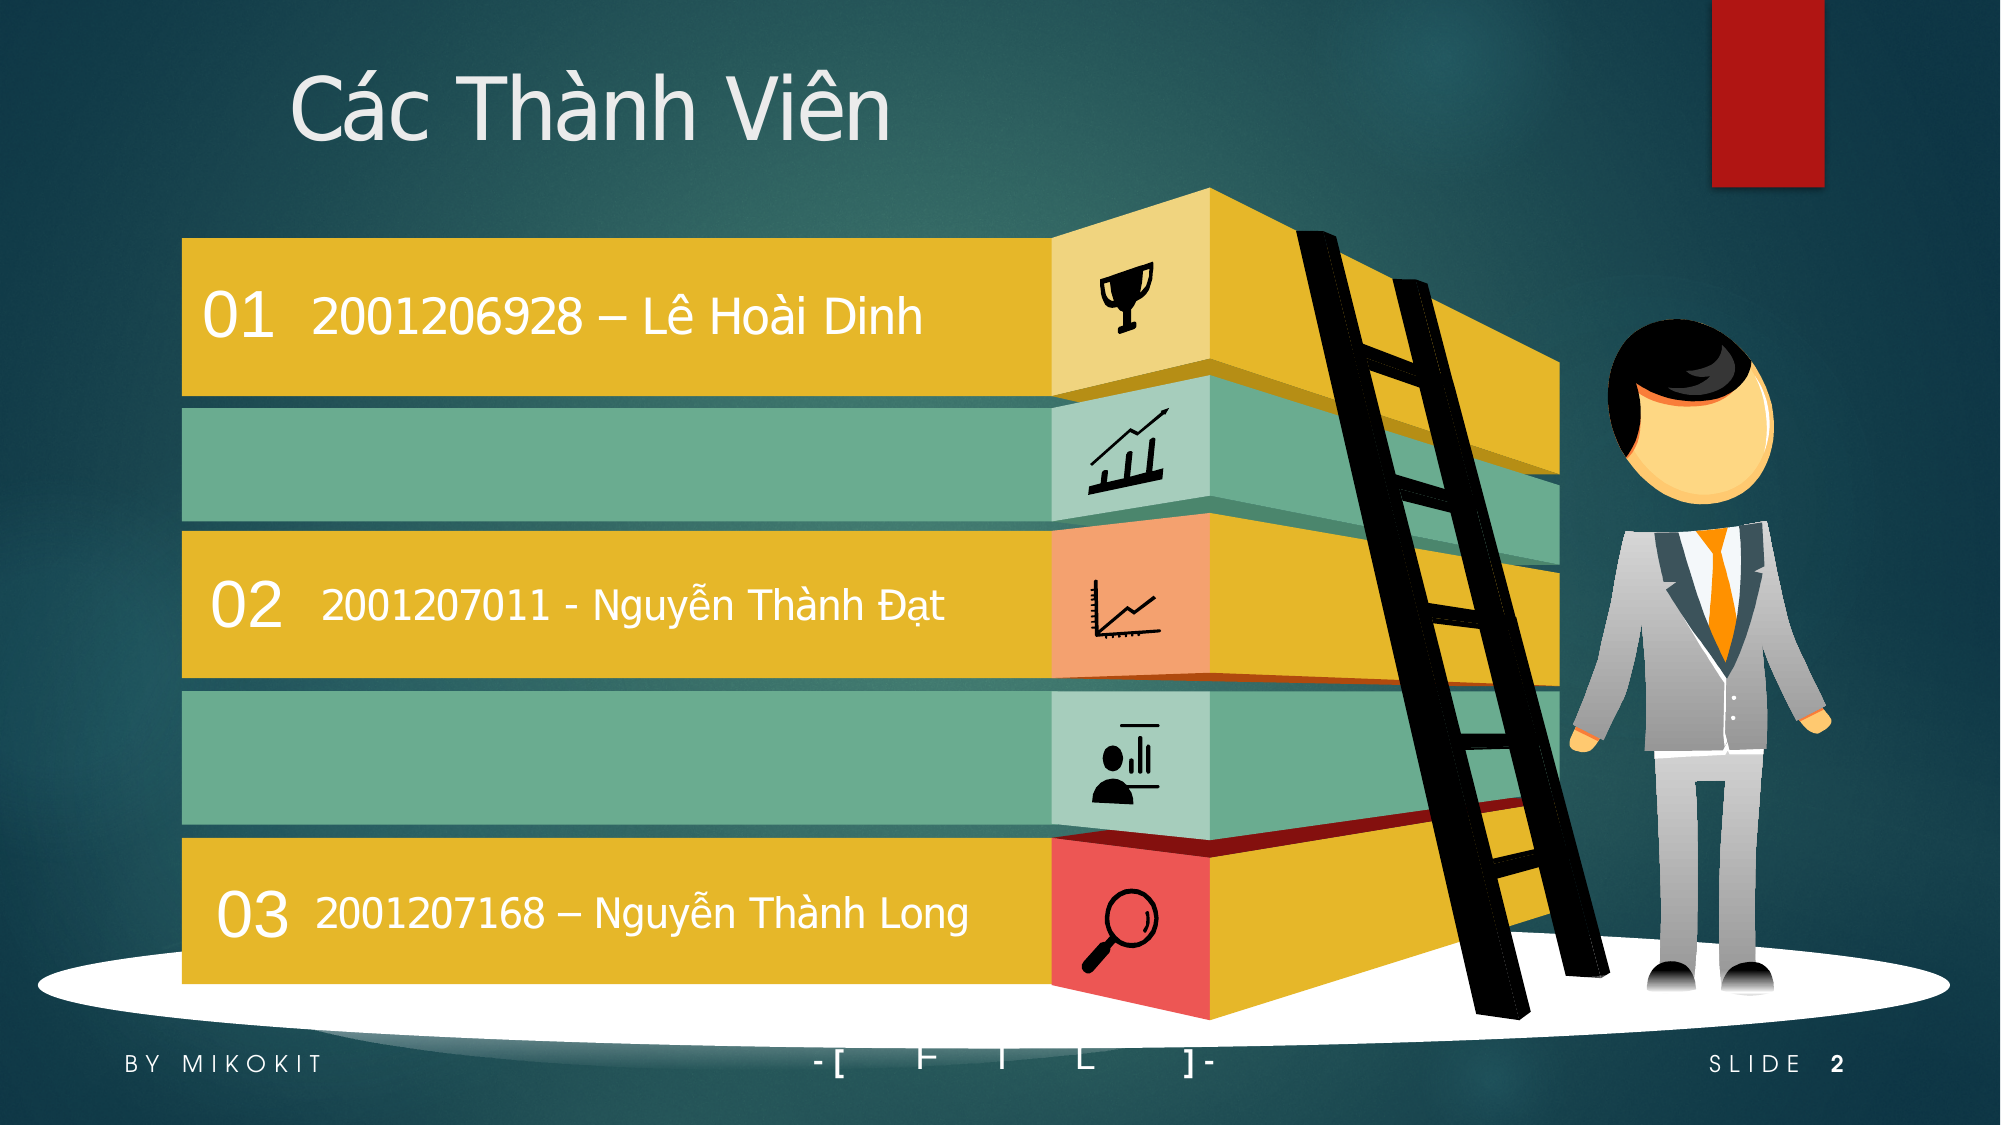

# Các Thành Viên

01
2001206928 – Lê Hoài Dinh

02
2001207011 - Nguyễn Thành Đạt

2001207168 – Nguyễn Thành Long

03